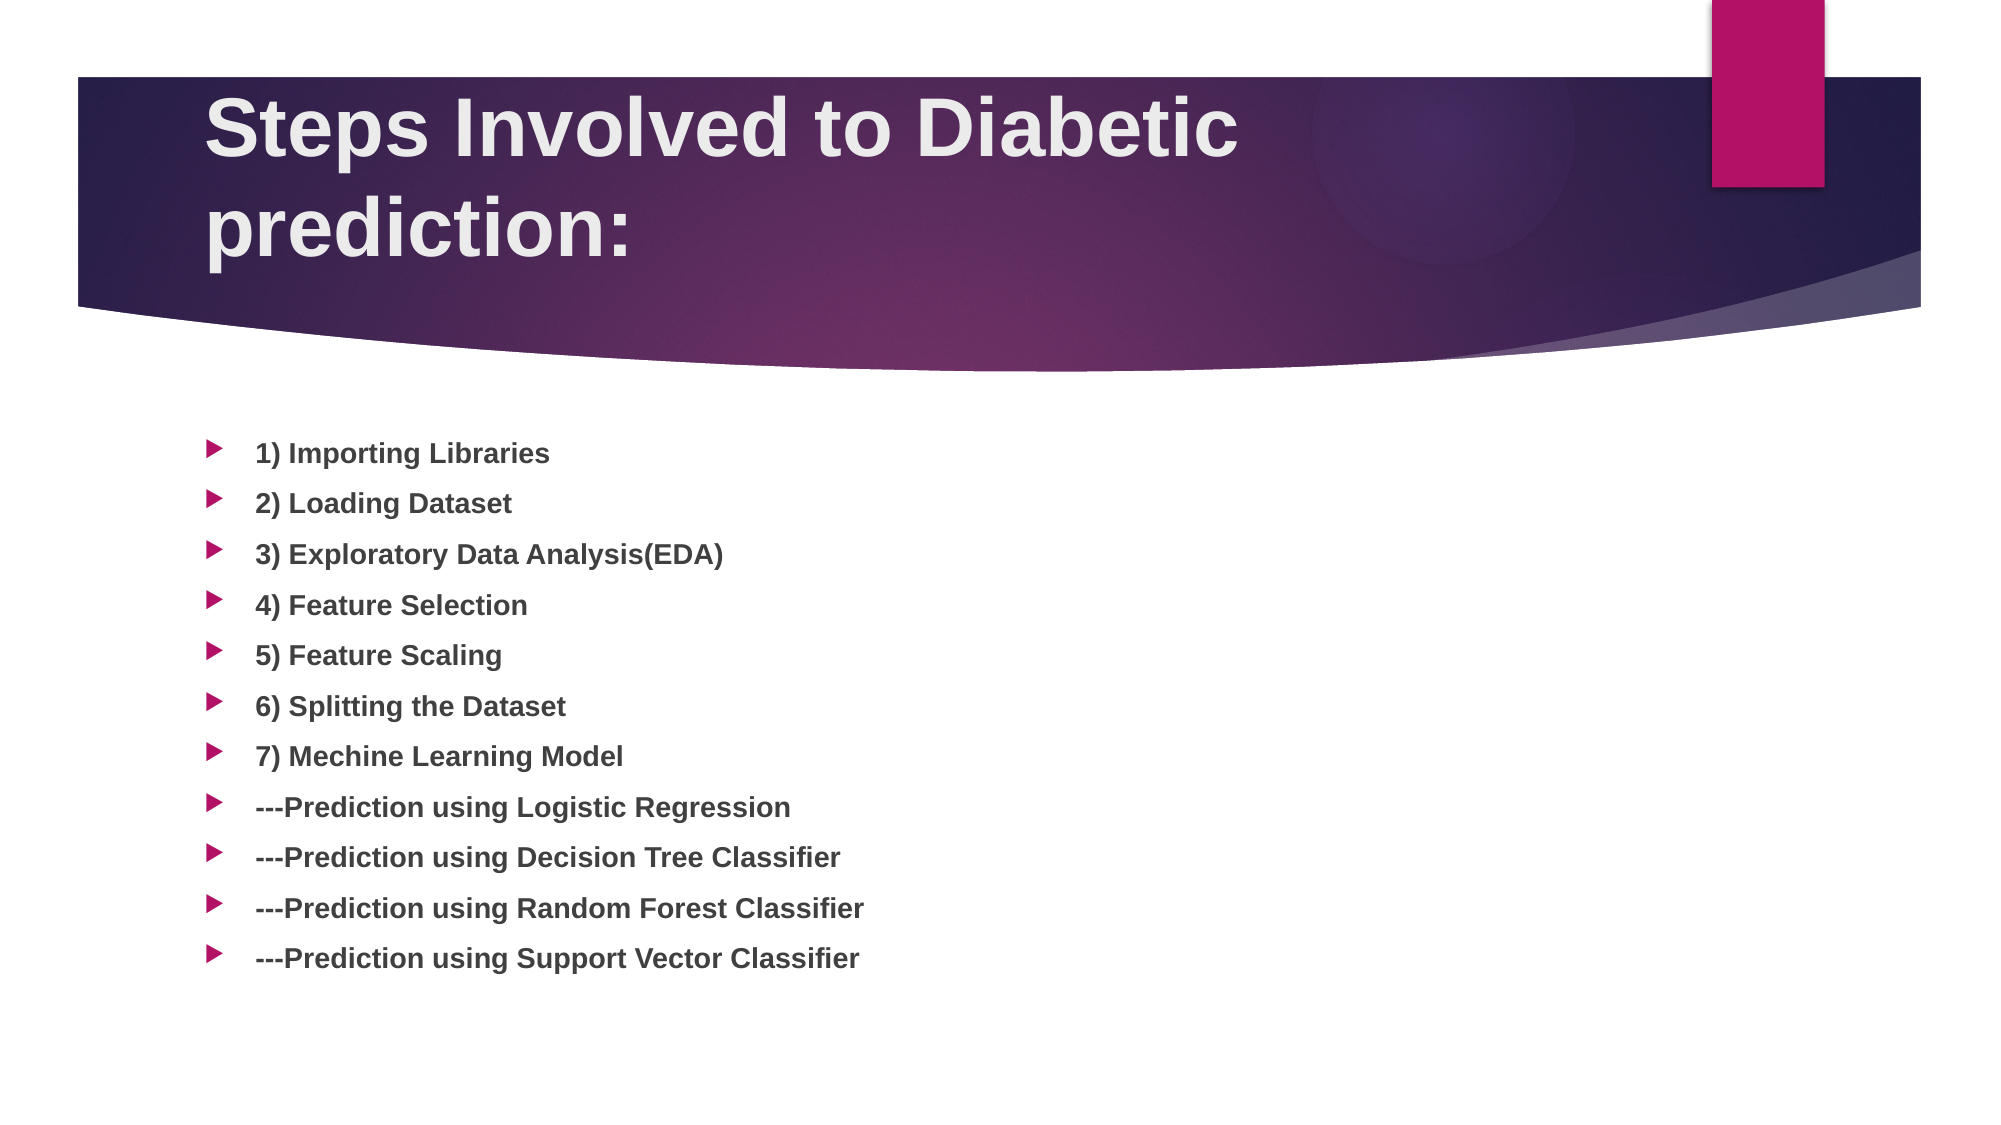

# Steps Involved to Diabetic prediction:
1) Importing Libraries
2) Loading Dataset
3) Exploratory Data Analysis(EDA)
4) Feature Selection
5) Feature Scaling
6) Splitting the Dataset
7) Mechine Learning Model
---Prediction using Logistic Regression
---Prediction using Decision Tree Classifier
---Prediction using Random Forest Classifier
---Prediction using Support Vector Classifier